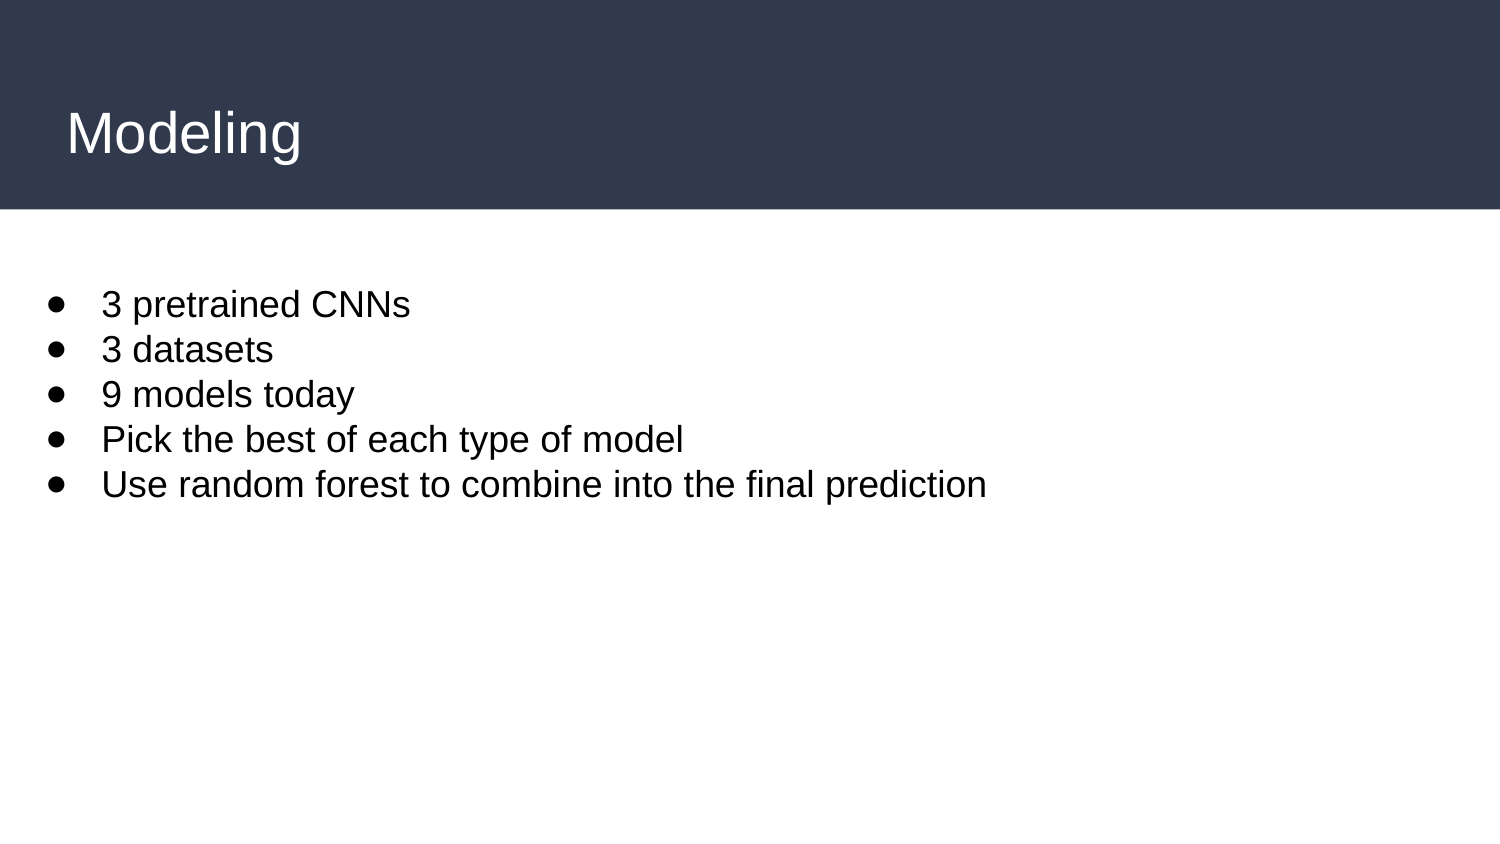

# Modeling
3 pretrained CNNs
3 datasets
9 models today
Pick the best of each type of model
Use random forest to combine into the final prediction